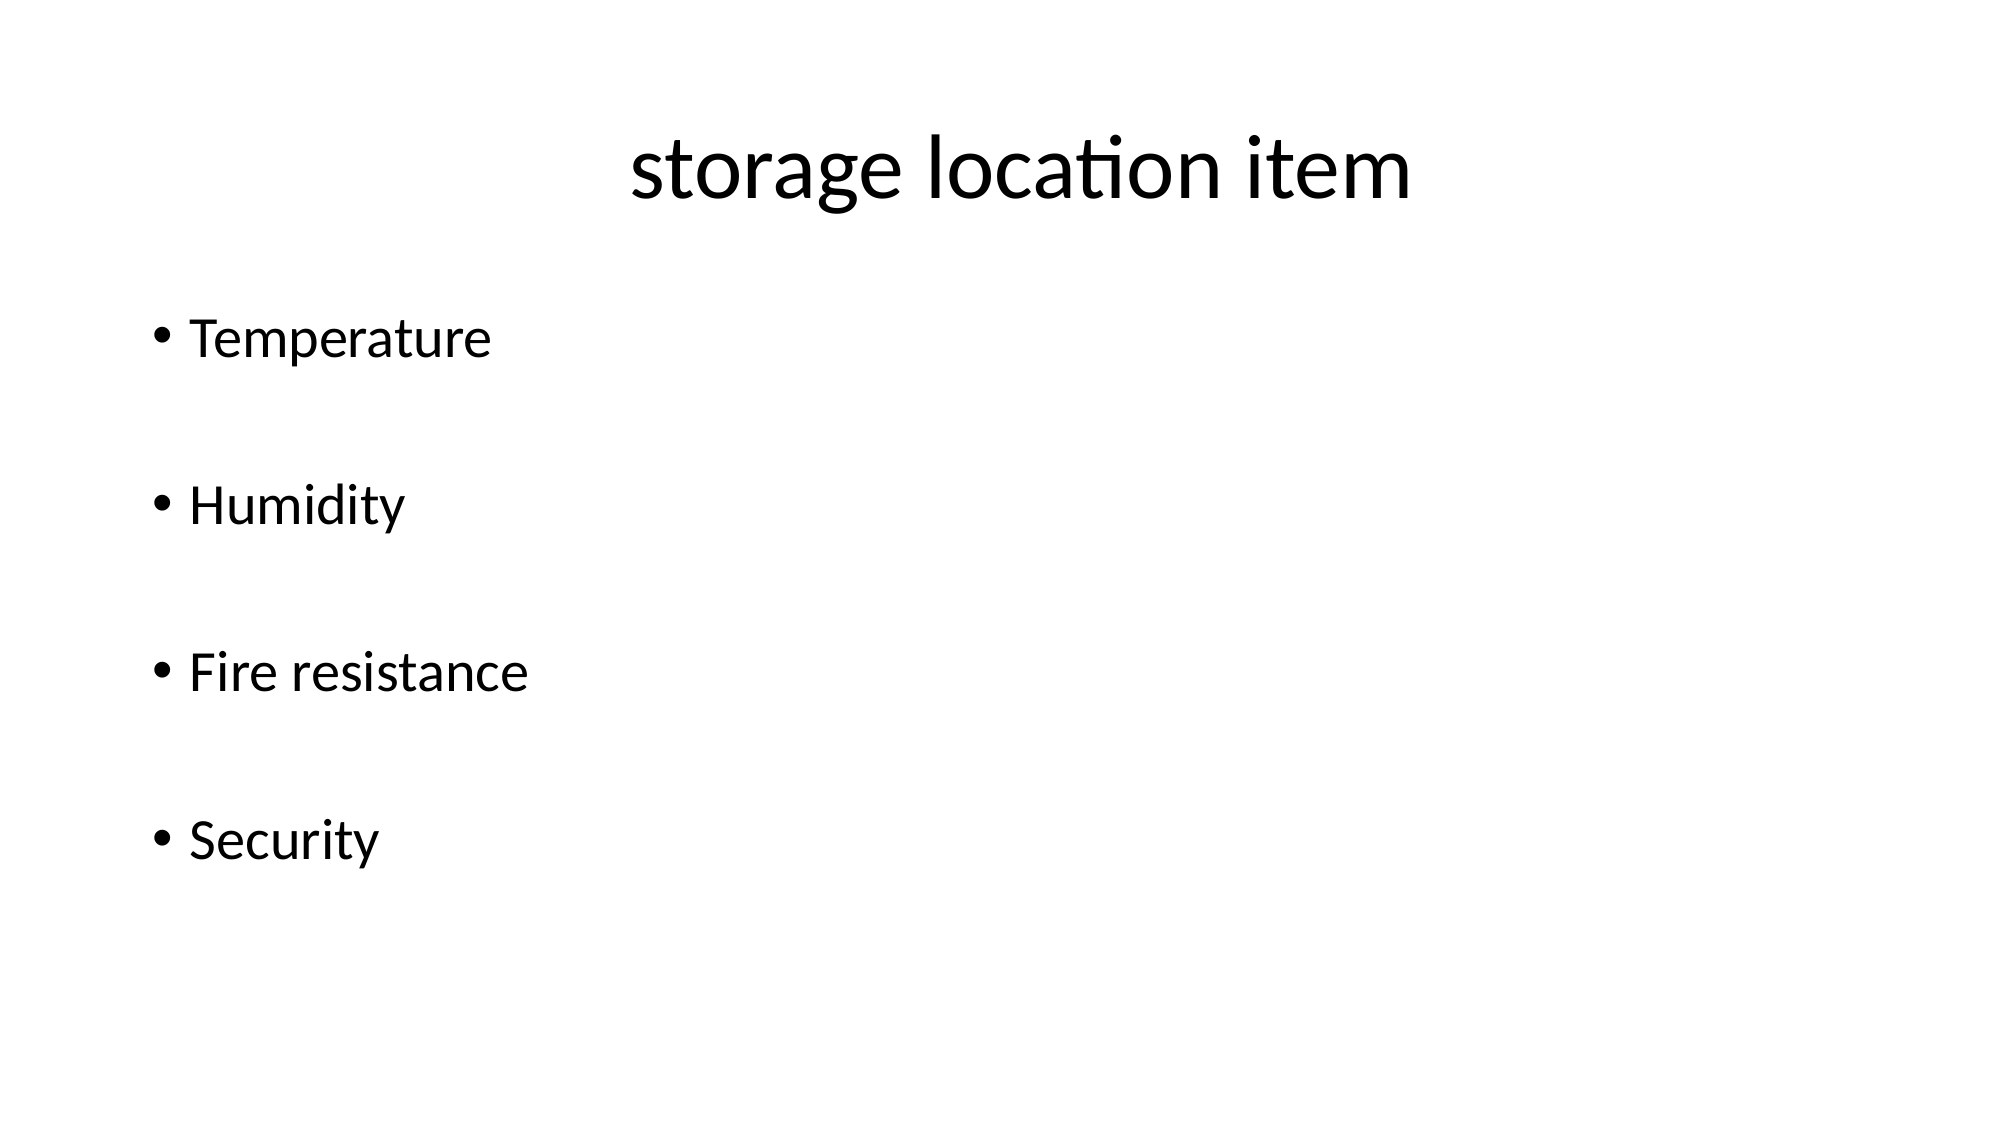

# storage location item
Temperature

Humidity

Fire resistance

Security